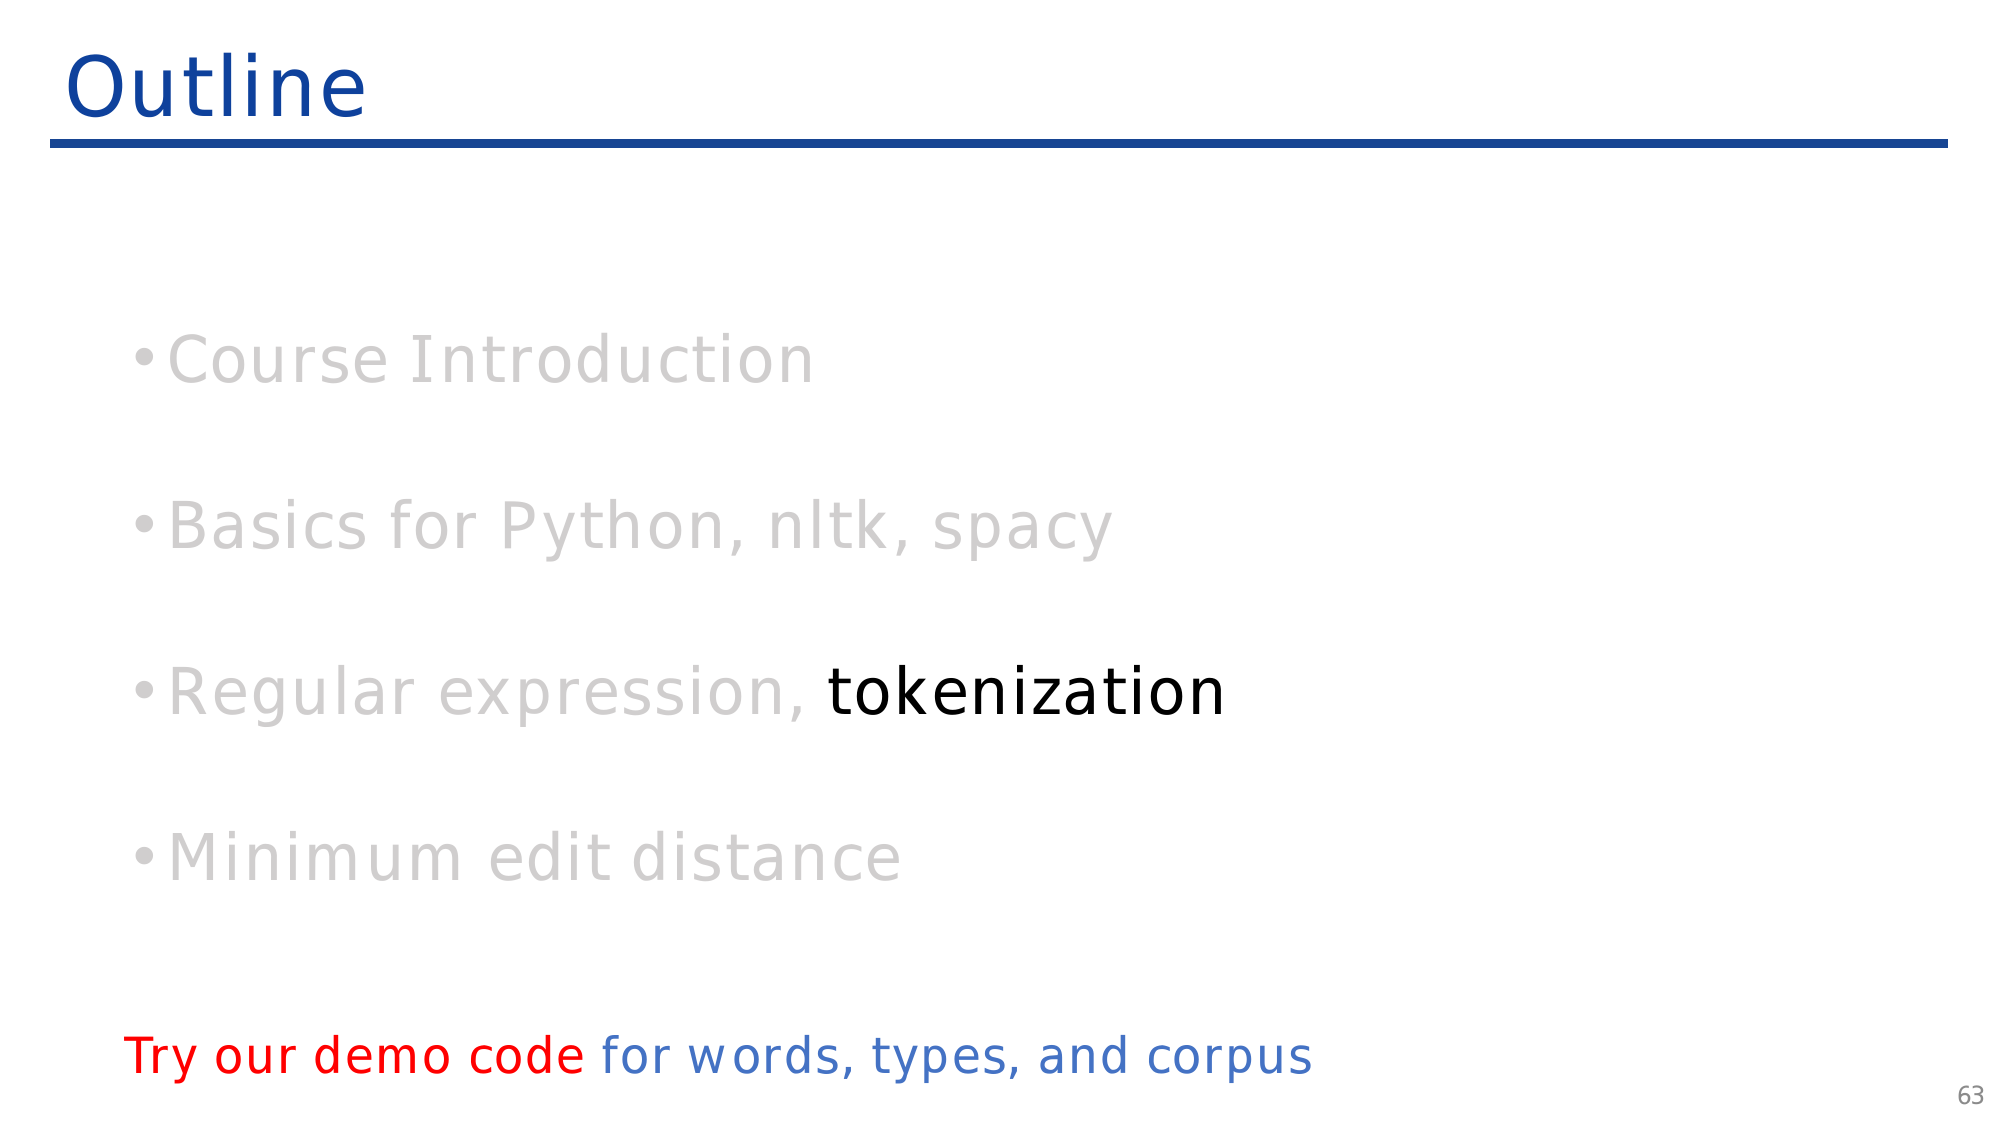

# Outline
Course Introduction
Basics for Python, nltk, spacy
Regular expression, tokenization
Minimum edit distance
Try our demo code for words, types, and corpus
63